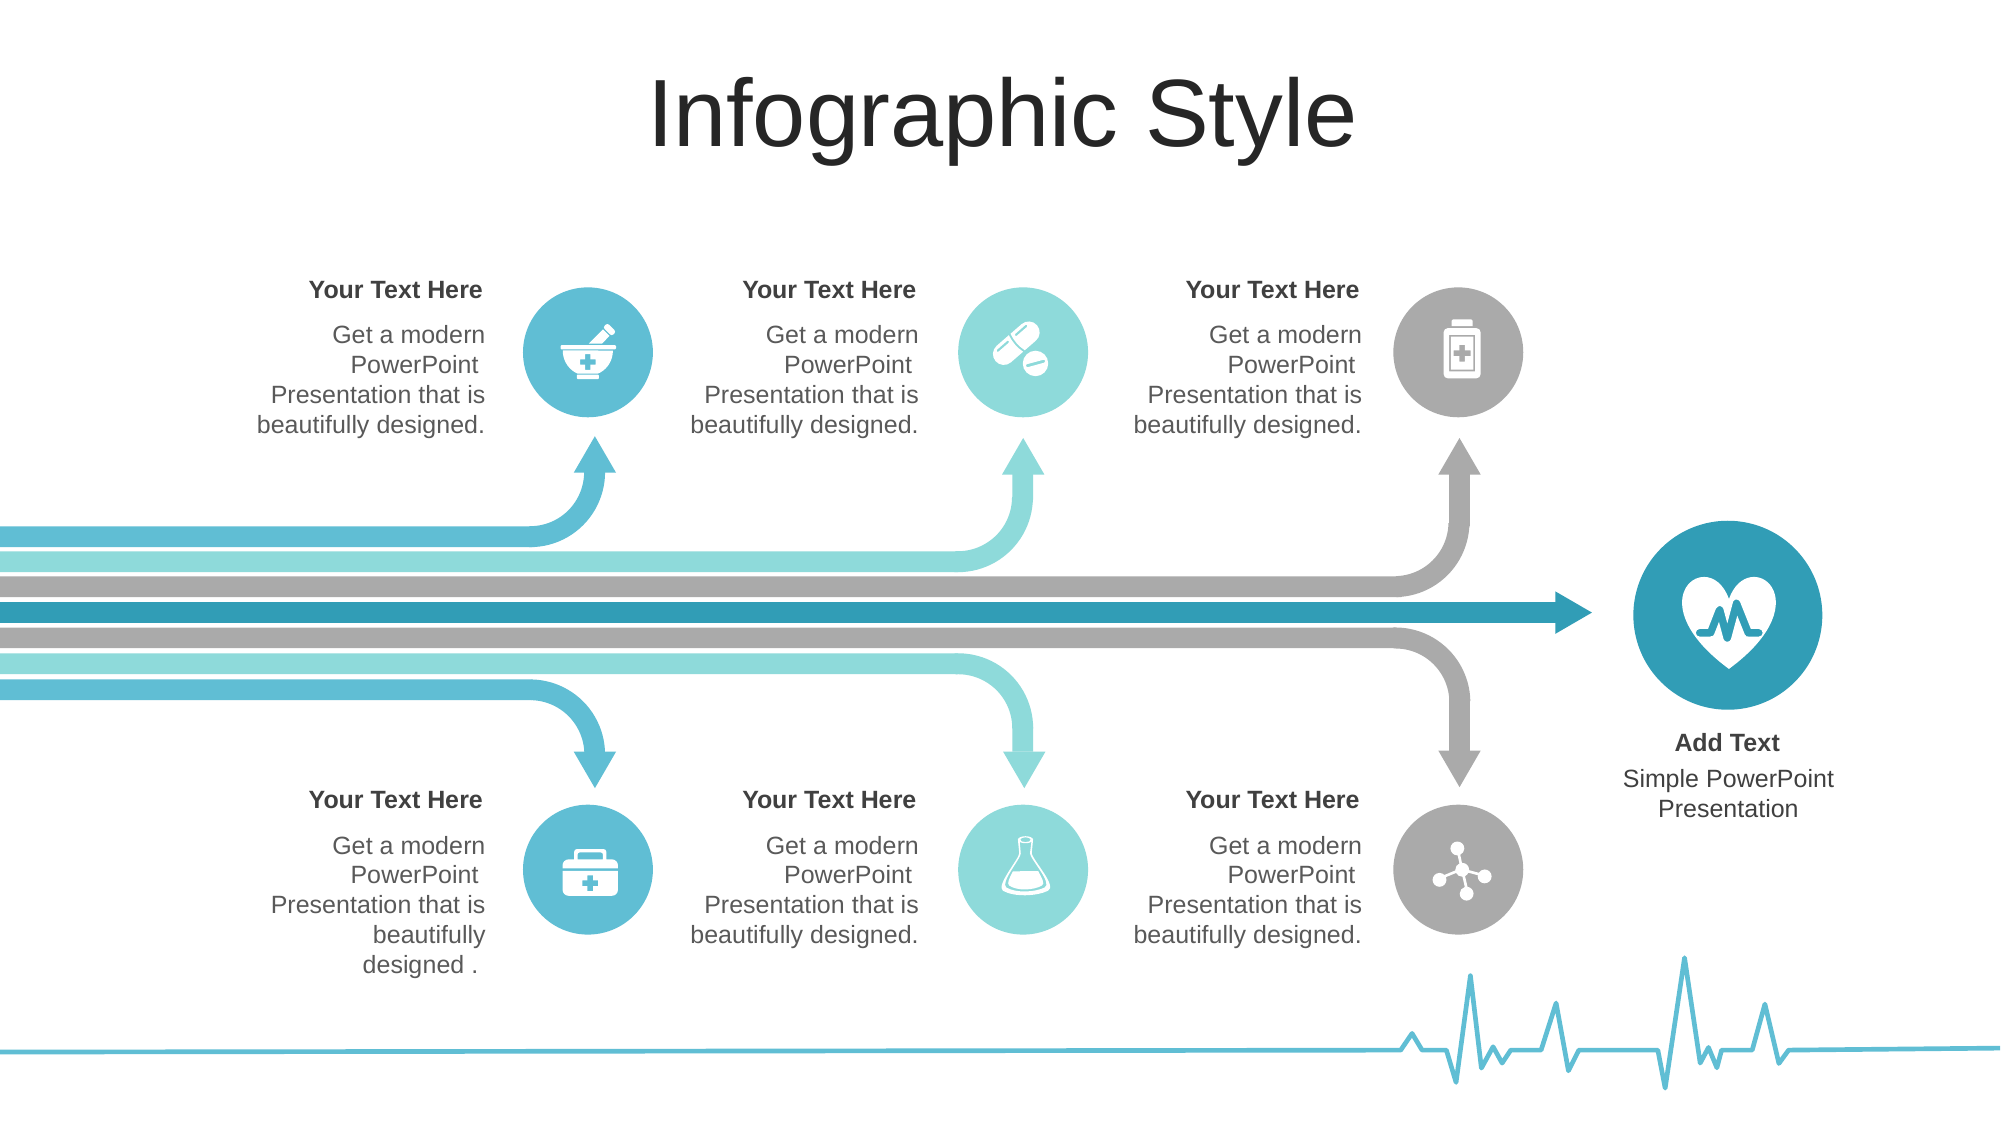

Infographic Style
Your Text Here
Get a modern PowerPoint  Presentation that is beautifully designed.
Your Text Here
Get a modern PowerPoint  Presentation that is beautifully designed.
Your Text Here
Get a modern PowerPoint  Presentation that is beautifully designed.

Add Text
Simple PowerPoint Presentation

Your Text Here
Get a modern PowerPoint  Presentation that is beautifully designed .
Your Text Here
Get a modern PowerPoint  Presentation that is beautifully designed.
Your Text Here
Get a modern PowerPoint  Presentation that is beautifully designed.